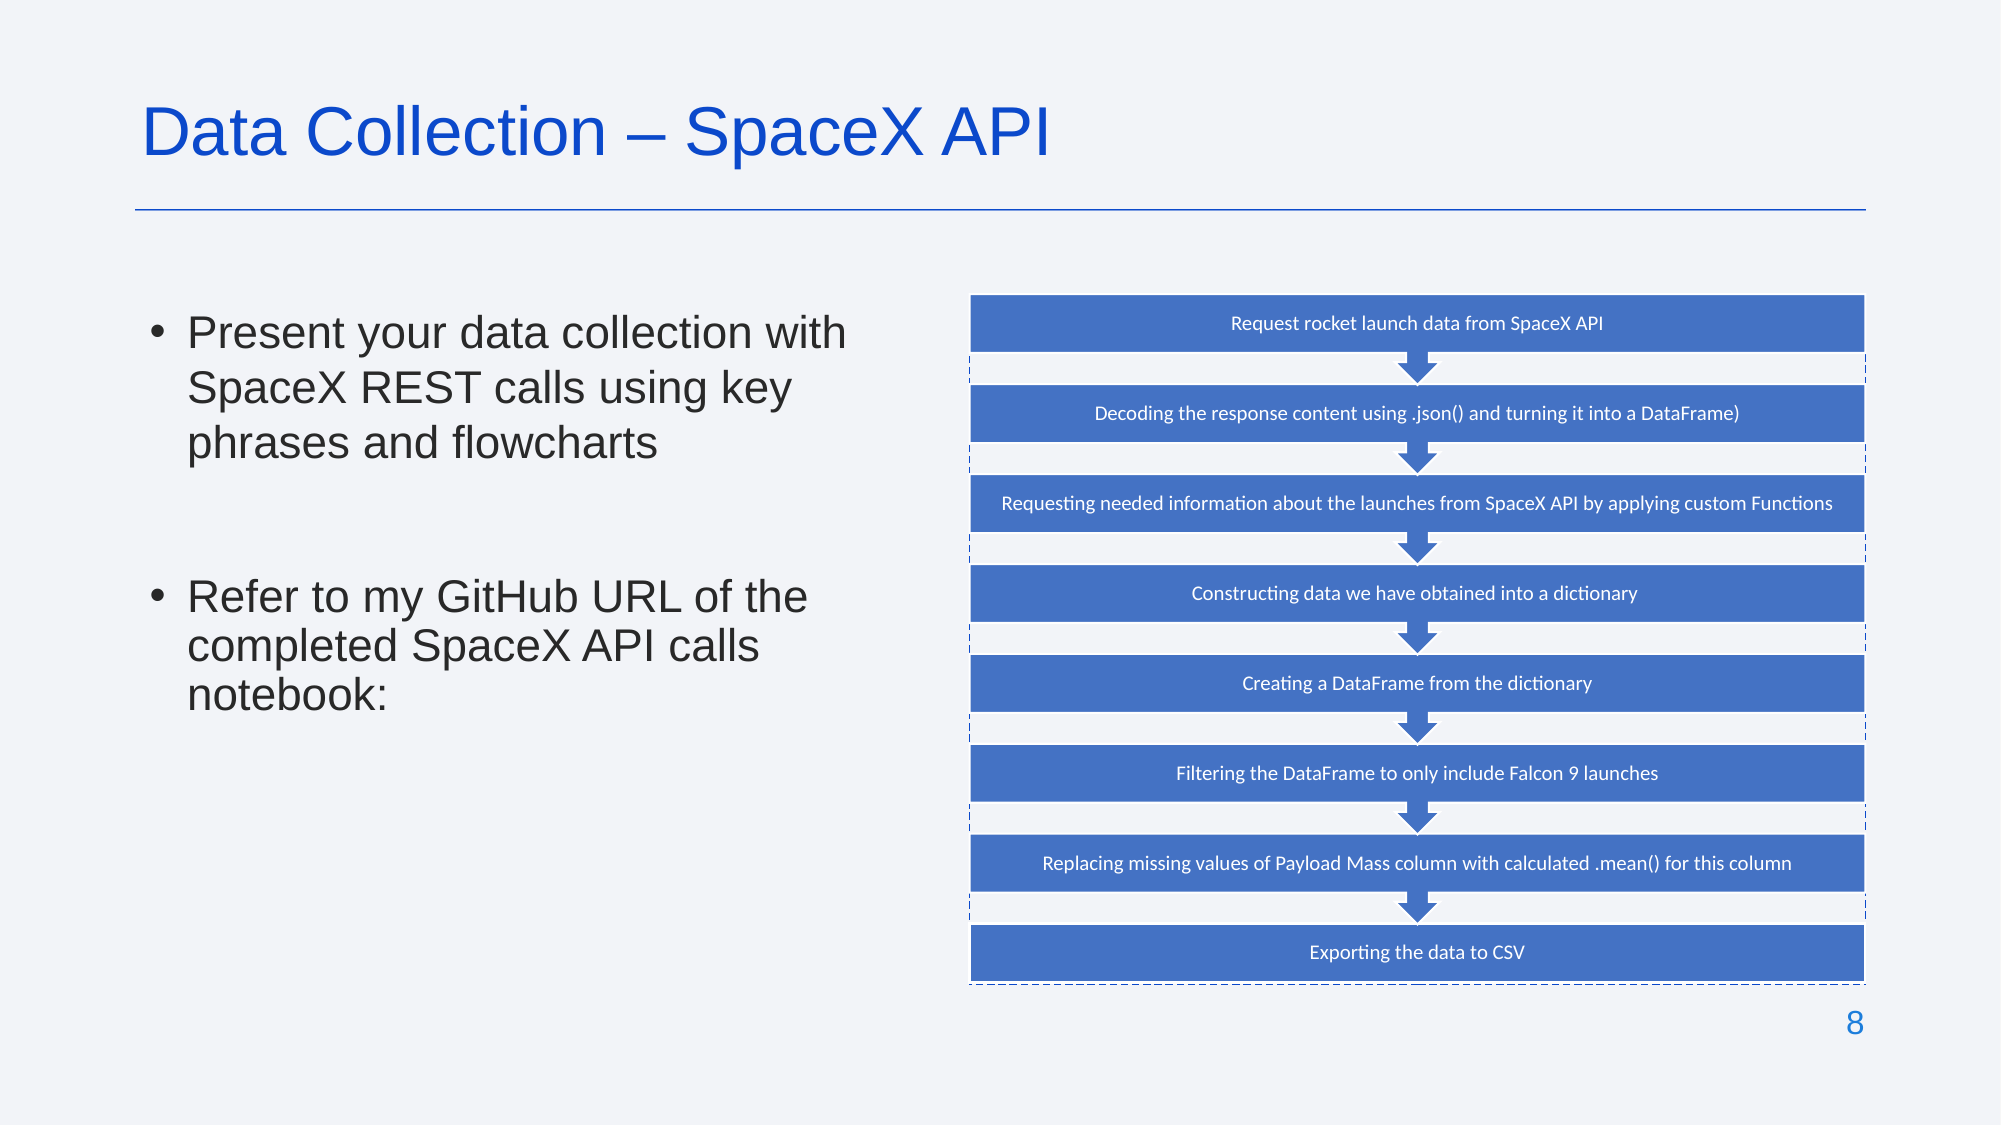

Data Collection – SpaceX API

Exporting the data to CSV
Replacing missing values of Payload Mass column with calculated .mean() for this column
Filtering the DataFrame to only include Falcon 9 launches
Creating a DataFrame from the dictionary
Constructing data we have obtained into a dictionary
Requesting needed information about the launches from SpaceX API by applying custom Functions
Decoding the response content using .json() and turning it into a DataFrame)
Request rocket launch data from SpaceX API
Present your data collection with SpaceX REST calls using key phrases and flowcharts

Refer to my GitHub URL of the completed SpaceX API calls notebook:

8